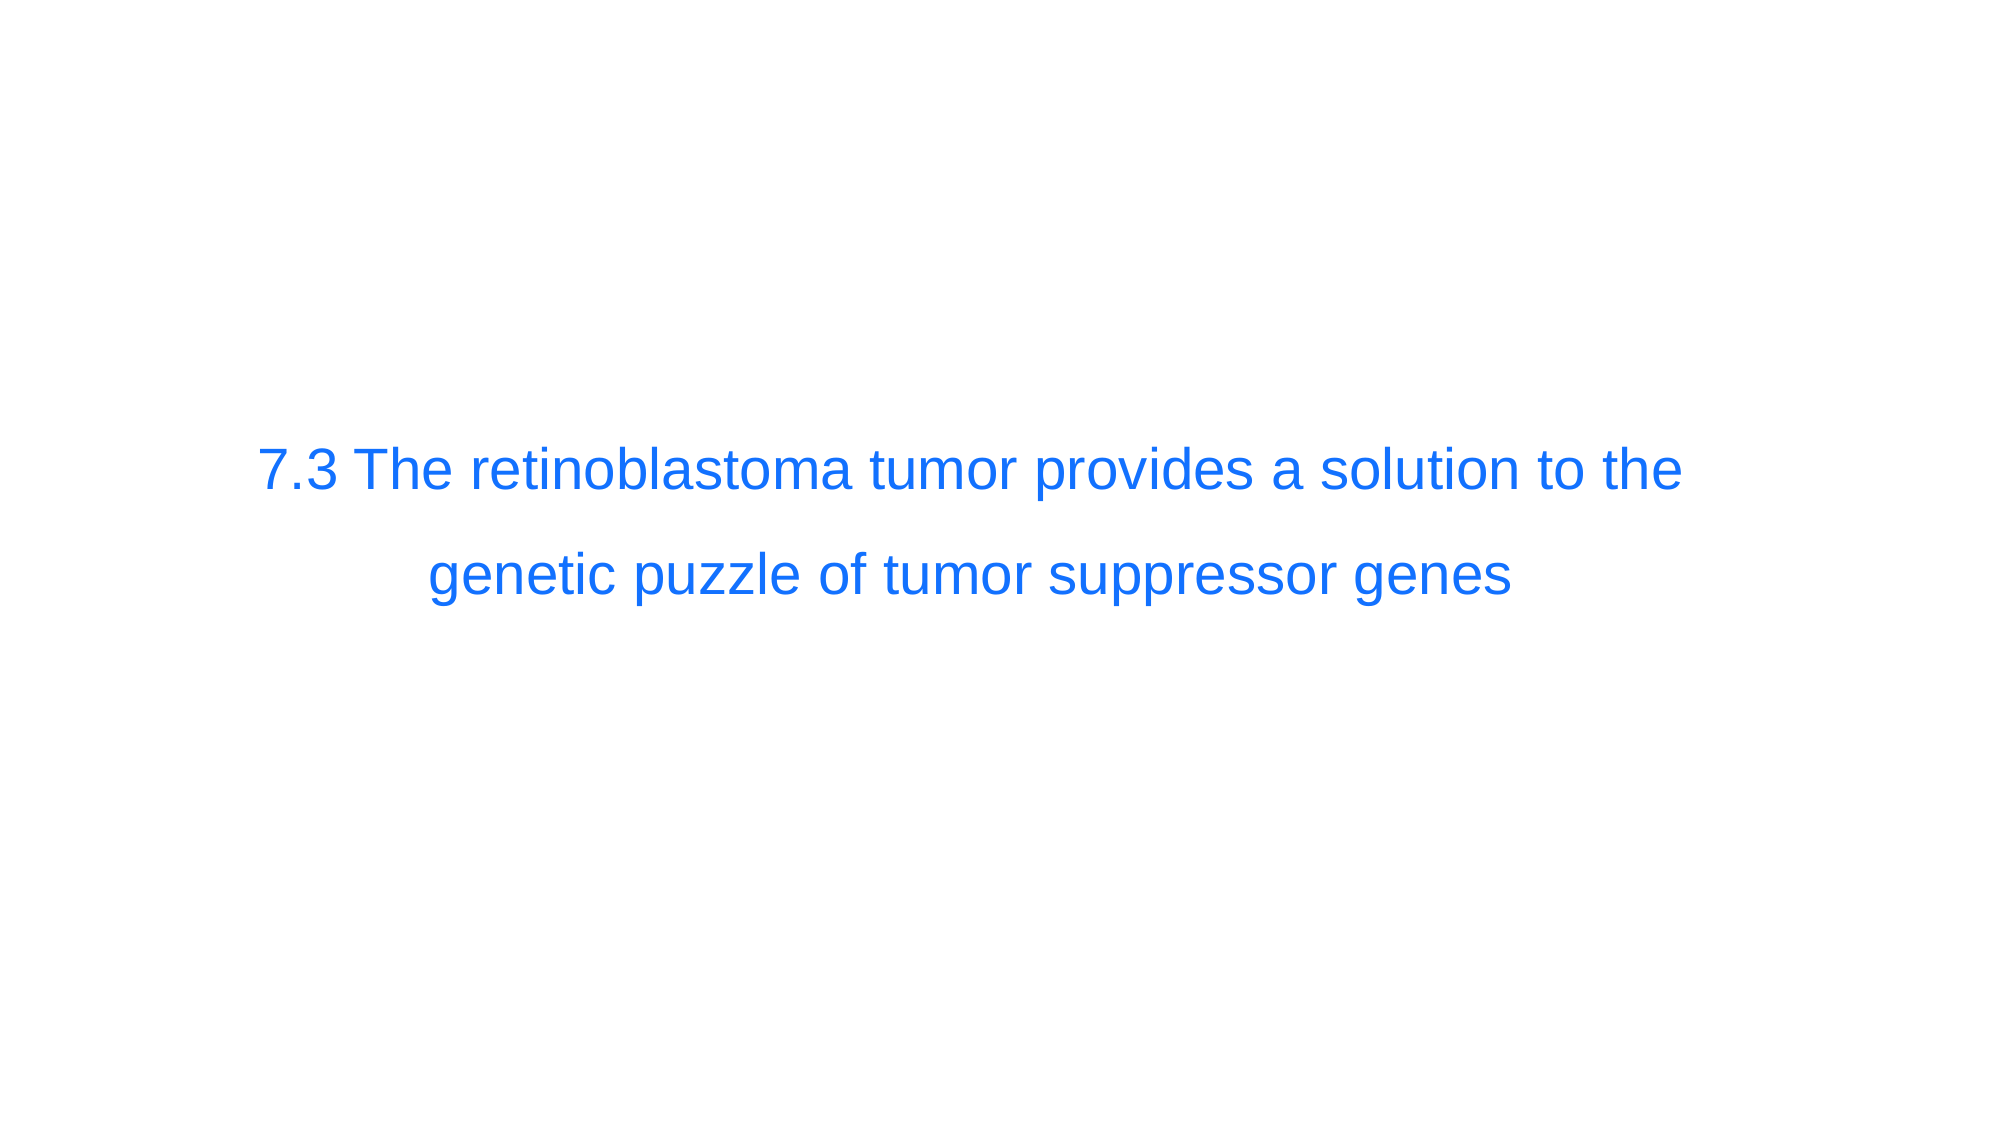

7.3 The retinoblastoma tumor provides a solution to the genetic puzzle of tumor suppressor genes